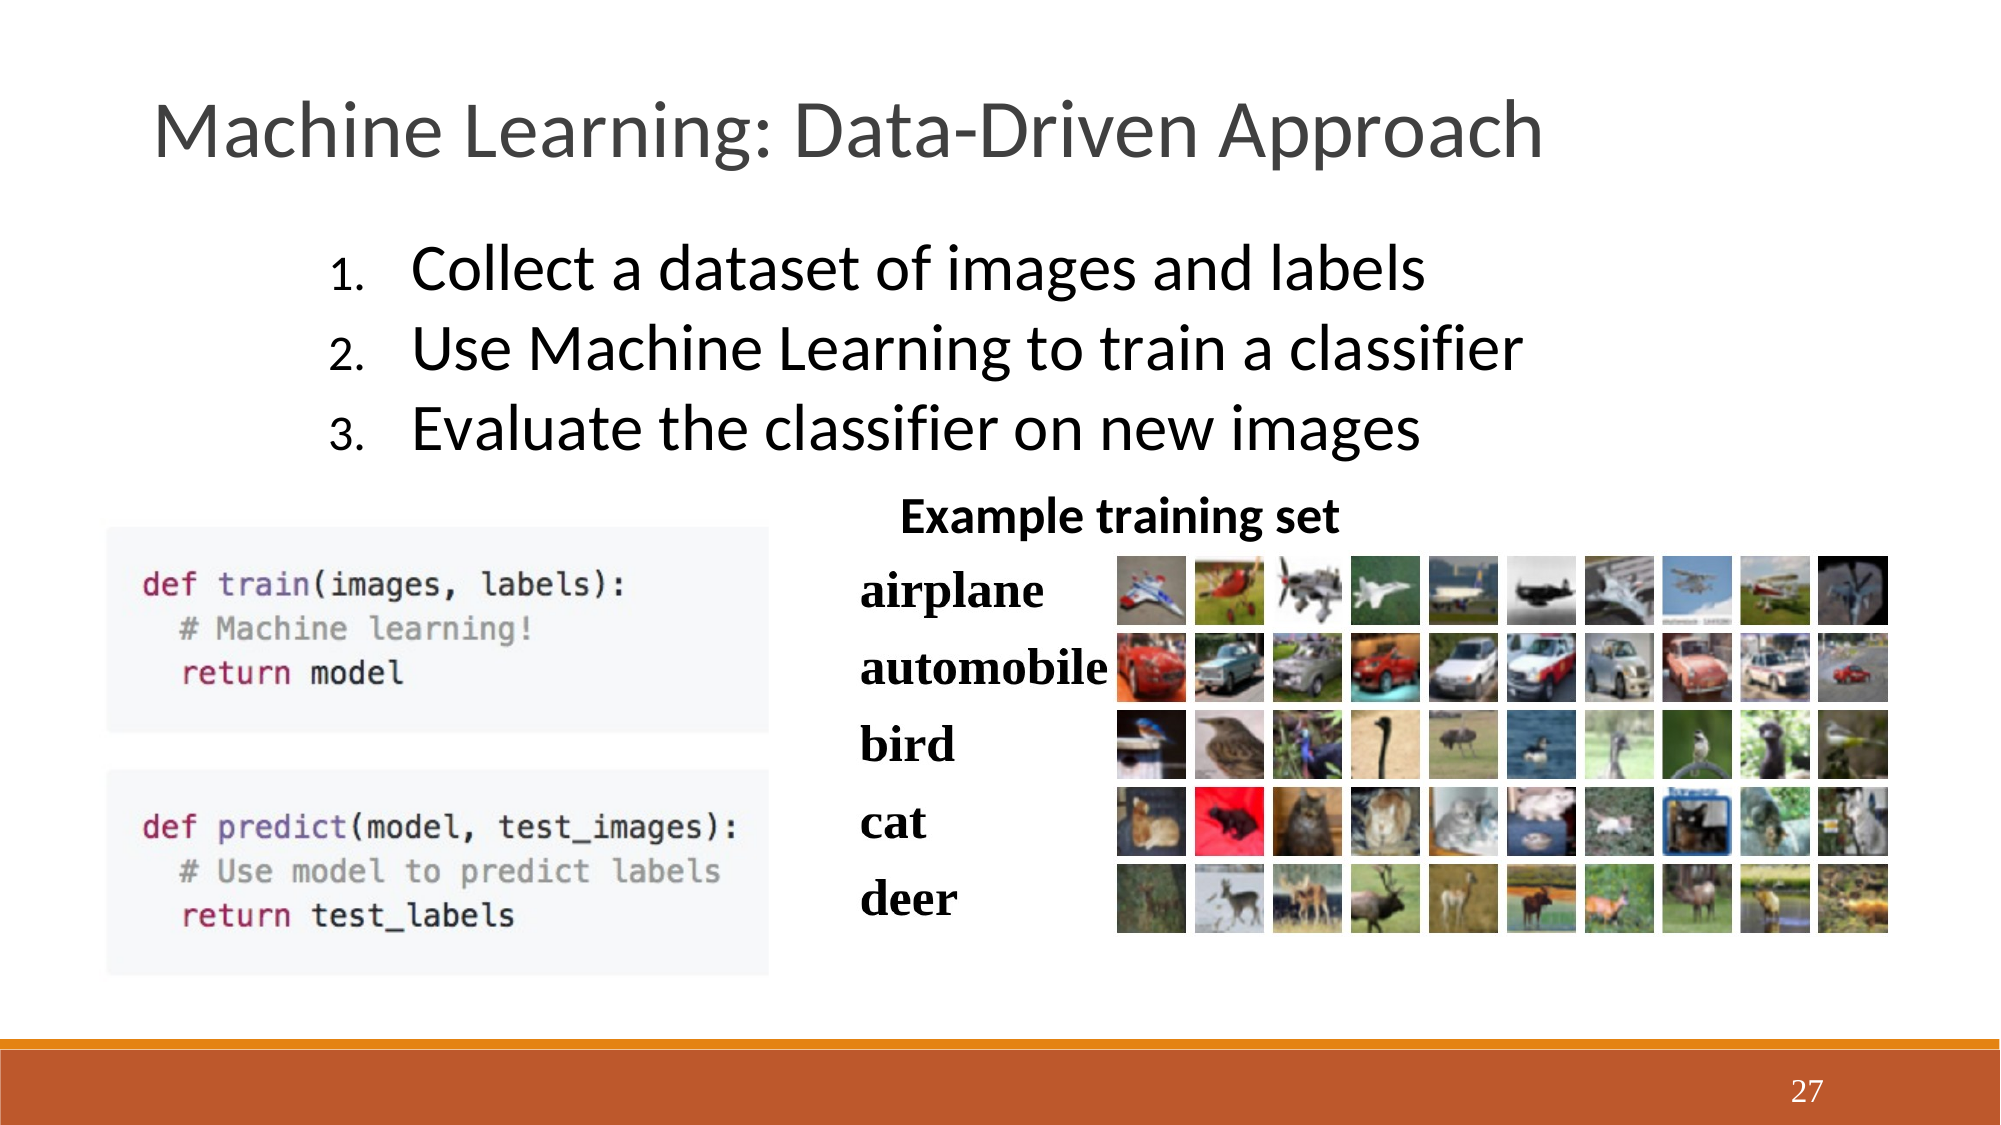

Machine Learning: Data-Driven Approach
Collect a dataset of images and labels
Use Machine Learning to train a classifier
Evaluate the classifier on new images
Example training set

27